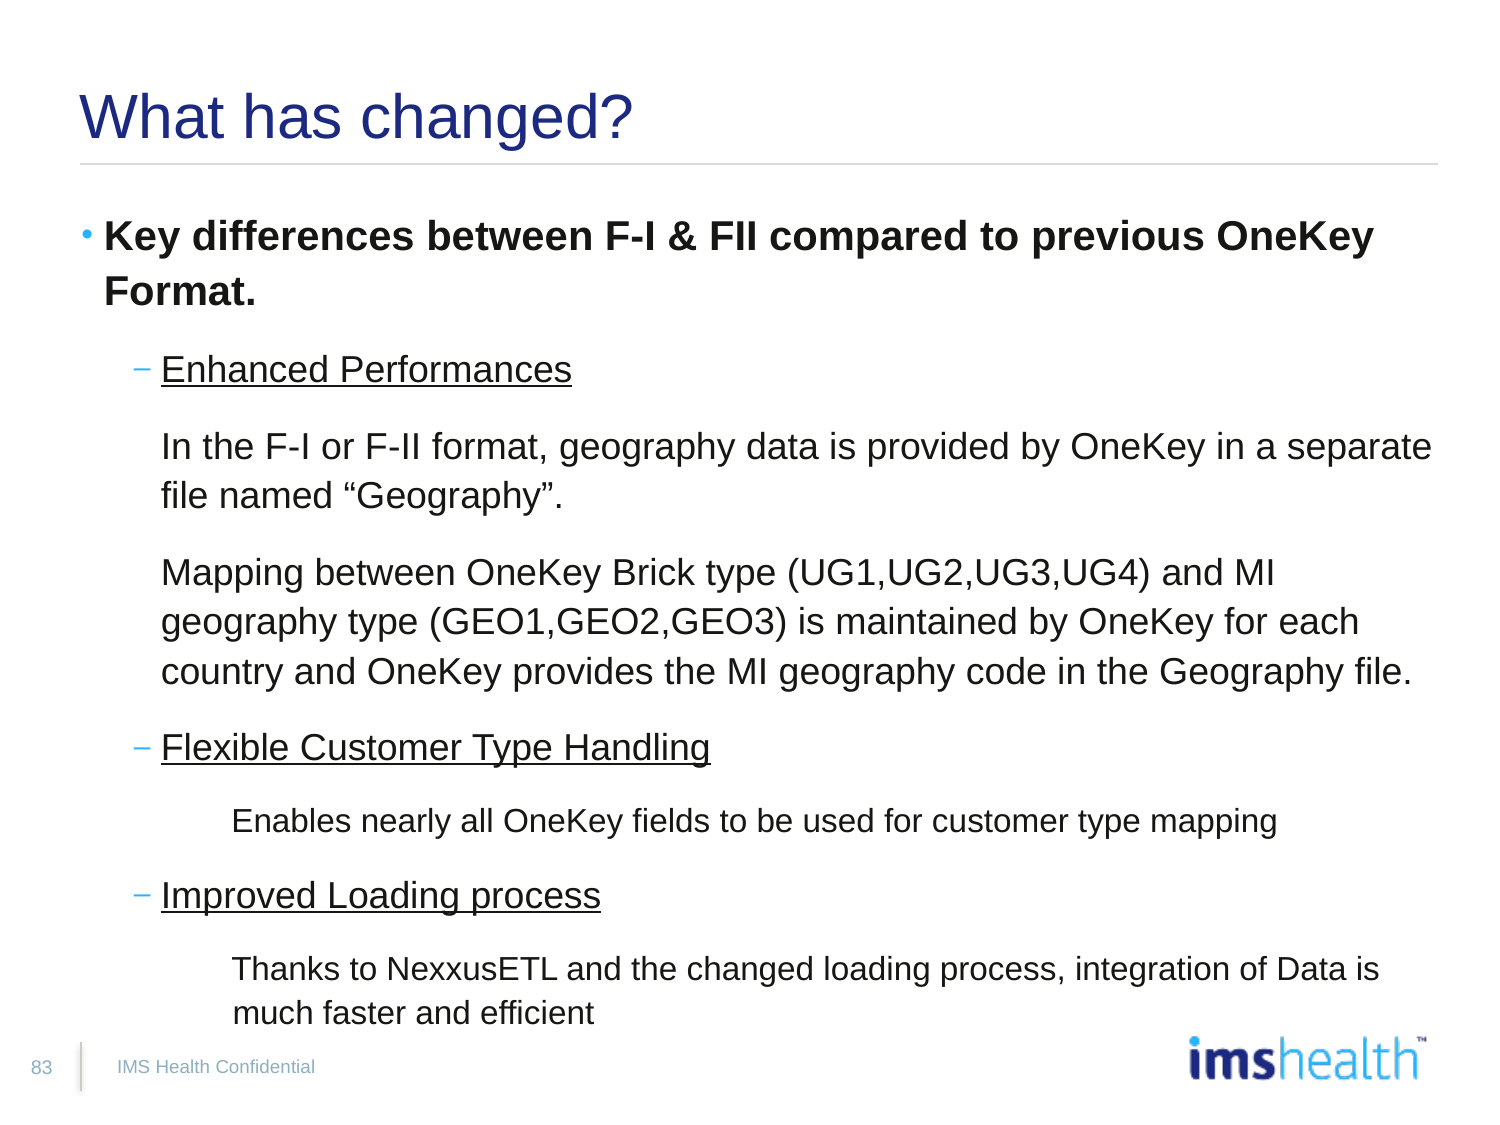

# What has changed?
Key differences between F-I & FII compared to previous OneKey Format.
Enhanced Performances
	In the F-I or F-II format, geography data is provided by OneKey in a separate file named “Geography”.
	Mapping between OneKey Brick type (UG1,UG2,UG3,UG4) and MI geography type (GEO1,GEO2,GEO3) is maintained by OneKey for each country and OneKey provides the MI geography code in the Geography file.
Flexible Customer Type Handling
Enables nearly all OneKey fields to be used for customer type mapping
Improved Loading process
Thanks to NexxusETL and the changed loading process, integration of Data is much faster and efficient
IMS Health Confidential